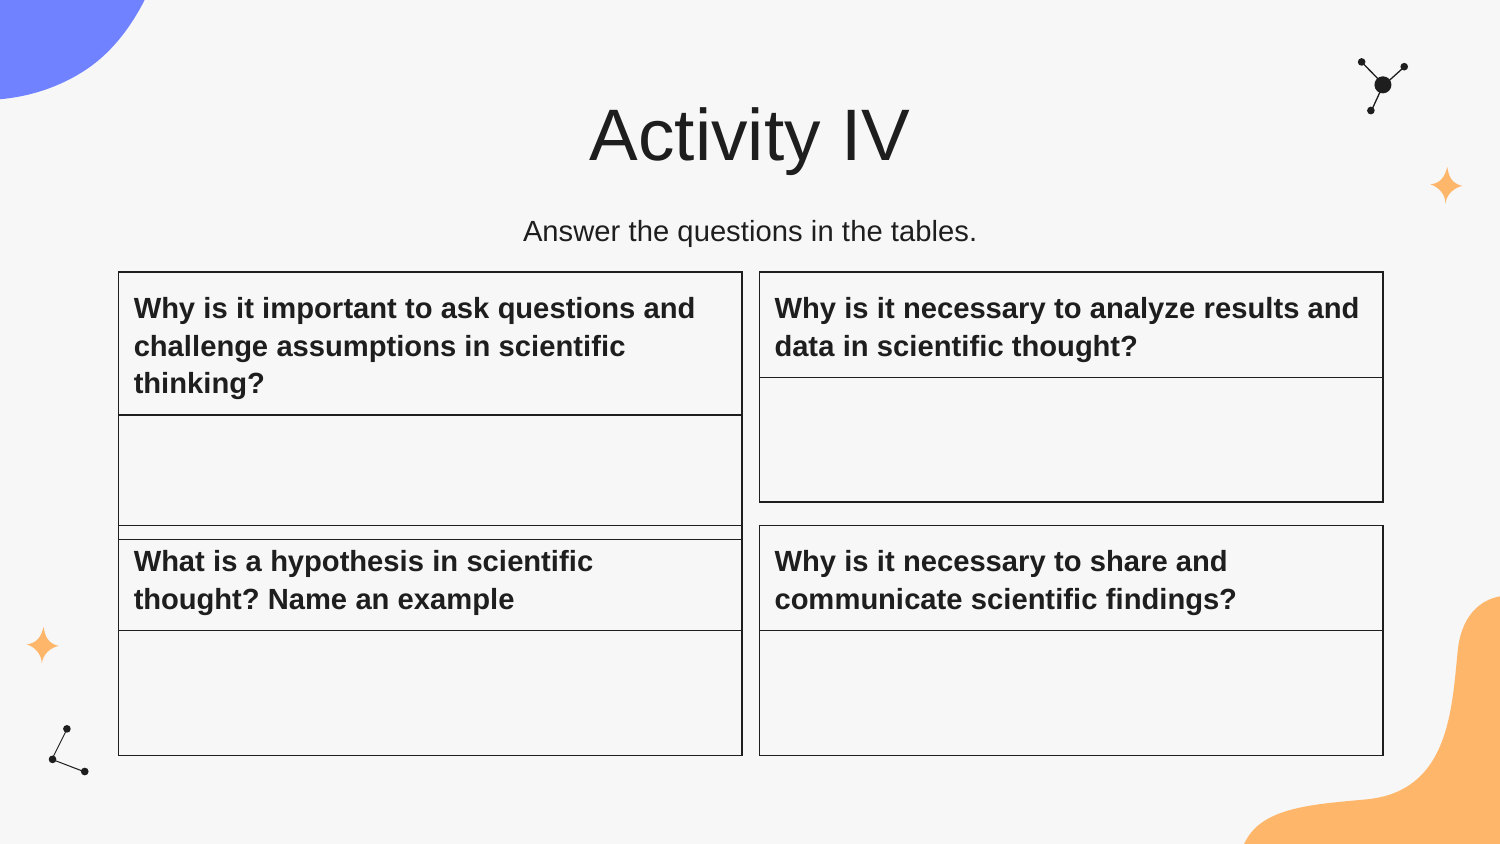

# Activity IV
Answer the questions in the tables.
| Why is it important to ask questions and challenge assumptions in scientific thinking? |
| --- |
|  |
| Why is it necessary to analyze results and data in scientific thought? |
| --- |
|  |
| What is a hypothesis in scientific thought? Name an example |
| --- |
|  |
| Why is it necessary to share and communicate scientific findings? |
| --- |
|  |